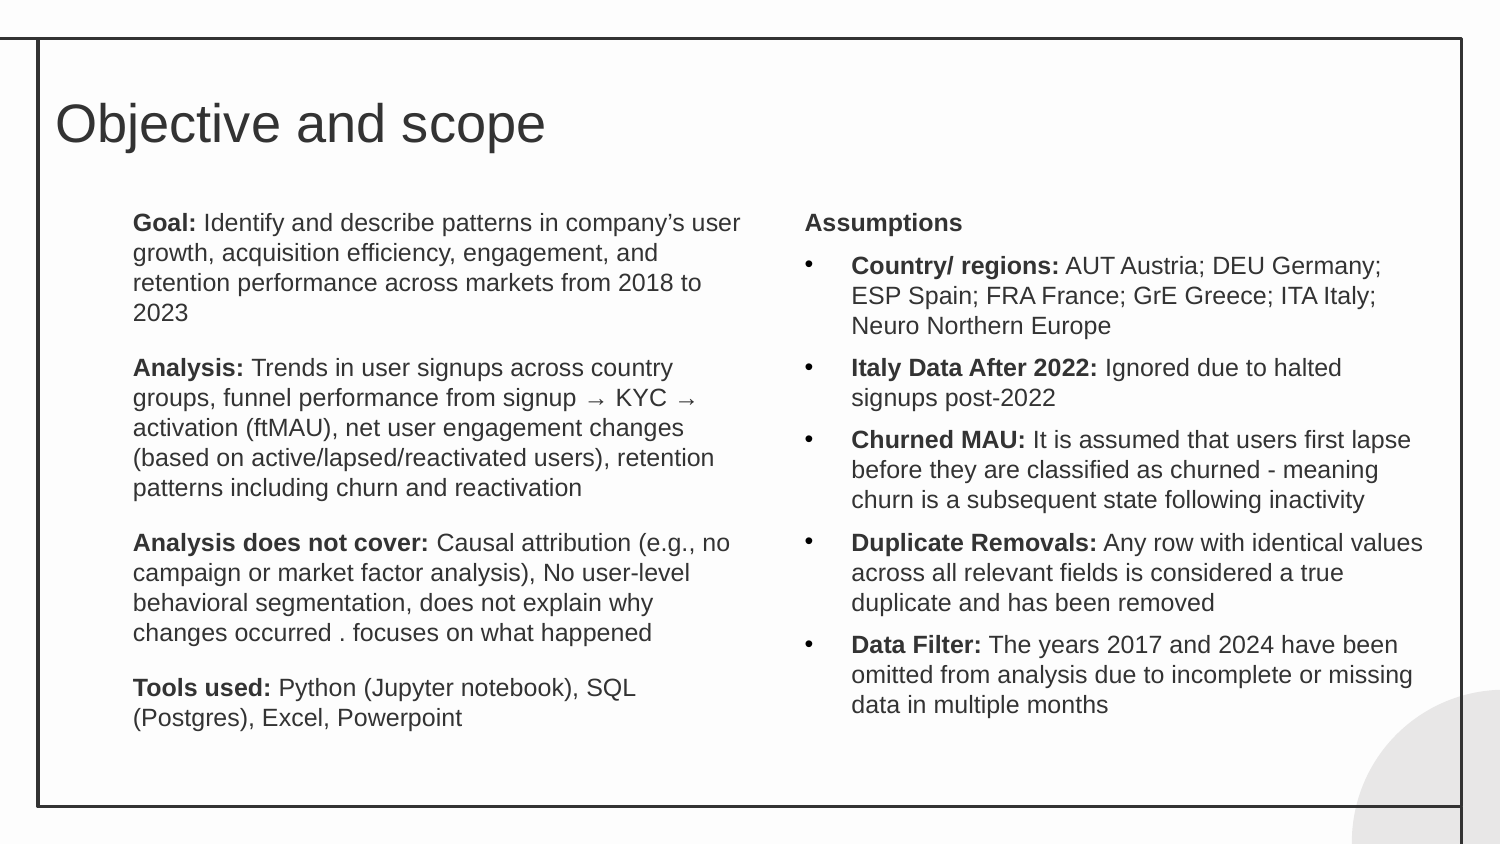

# Objective and scope
Goal: Identify and describe patterns in company’s user growth, acquisition efficiency, engagement, and retention performance across markets from 2018 to 2023
Analysis: Trends in user signups across country groups, funnel performance from signup → KYC → activation (ftMAU), net user engagement changes (based on active/lapsed/reactivated users), retention patterns including churn and reactivation
Analysis does not cover: Causal attribution (e.g., no campaign or market factor analysis), No user-level behavioral segmentation, does not explain why changes occurred . focuses on what happened
Tools used: Python (Jupyter notebook), SQL (Postgres), Excel, Powerpoint
Assumptions
Country/ regions: AUT Austria; DEU Germany; ESP Spain; FRA France; GrE Greece; ITA Italy; Neuro Northern Europe
Italy Data After 2022: Ignored due to halted signups post-2022
Churned MAU: It is assumed that users first lapse before they are classified as churned - meaning churn is a subsequent state following inactivity
Duplicate Removals: Any row with identical values across all relevant fields is considered a true duplicate and has been removed
Data Filter: The years 2017 and 2024 have been omitted from analysis due to incomplete or missing data in multiple months